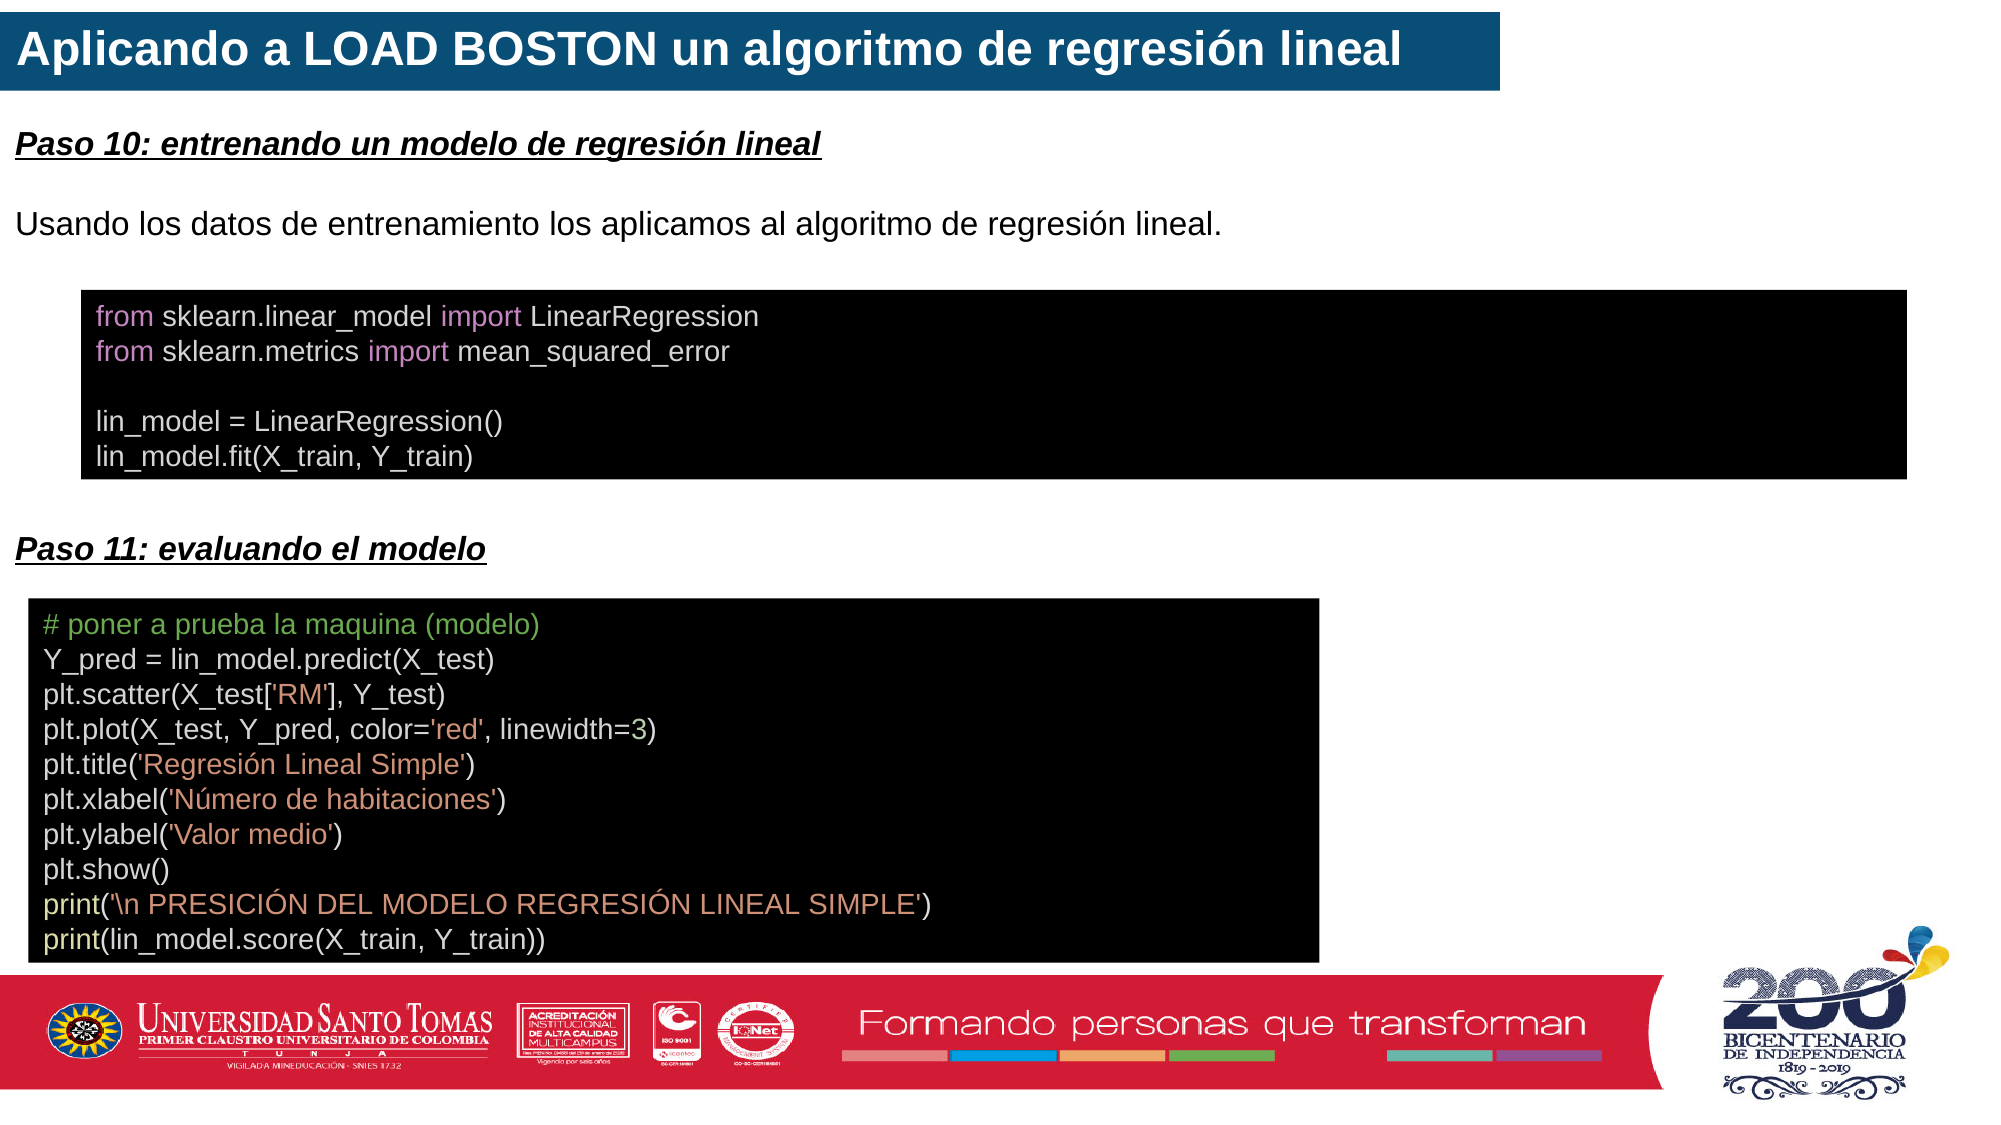

Aplicando a LOAD BOSTON un algoritmo de regresión lineal
Paso 10: entrenando un modelo de regresión lineal

Usando los datos de entrenamiento los aplicamos al algoritmo de regresión lineal.
from sklearn.linear_model import LinearRegression
from sklearn.metrics import mean_squared_error
lin_model = LinearRegression()
lin_model.fit(X_train, Y_train)
Paso 11: evaluando el modelo

# poner a prueba la maquina (modelo)
Y_pred = lin_model.predict(X_test)
plt.scatter(X_test['RM'], Y_test)
plt.plot(X_test, Y_pred, color='red', linewidth=3)
plt.title('Regresión Lineal Simple')
plt.xlabel('Número de habitaciones')
plt.ylabel('Valor medio')
plt.show()
print('\n PRESICIÓN DEL MODELO REGRESIÓN LINEAL SIMPLE')
print(lin_model.score(X_train, Y_train))